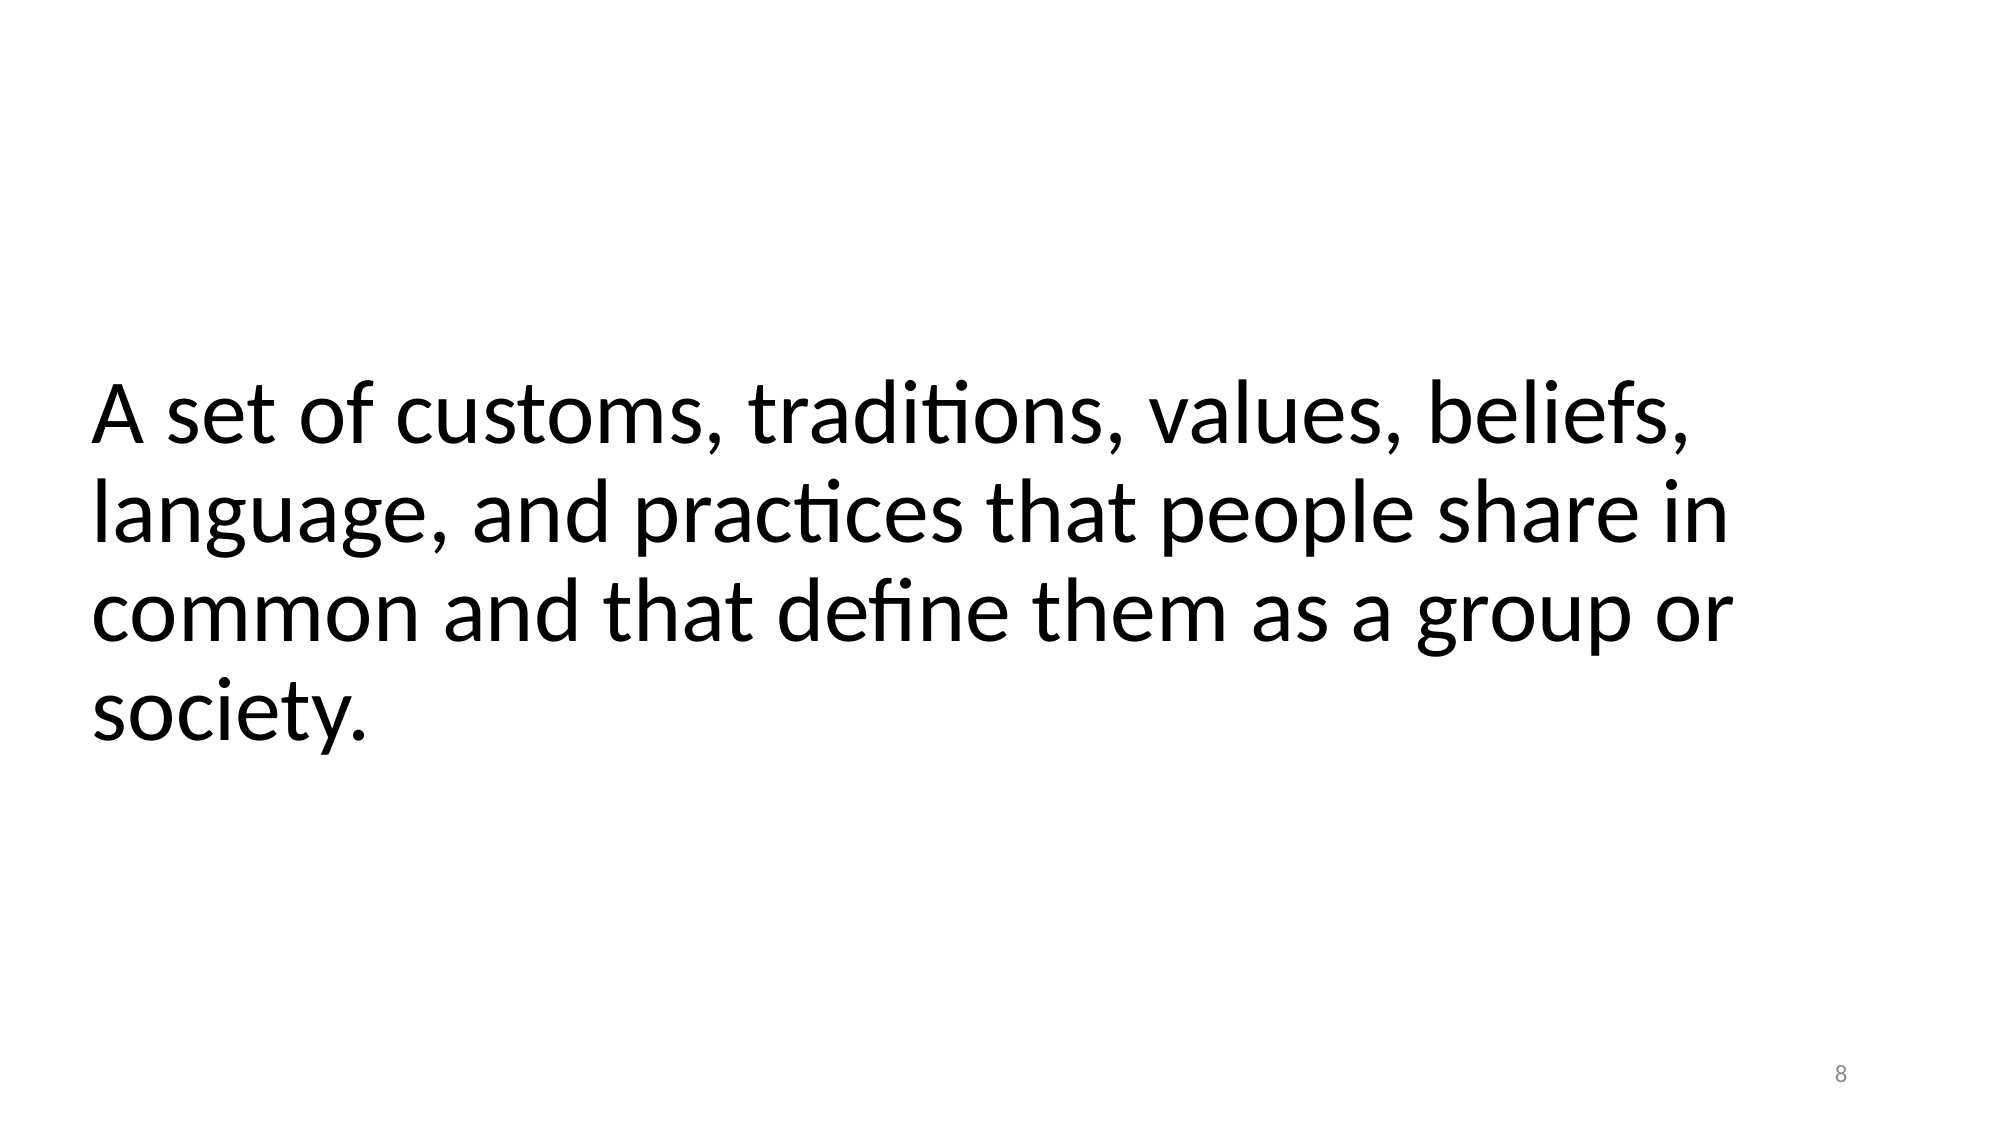

# A set of customs, traditions, values, beliefs, language, and practices that people share in common and that define them as a group or society.​
8